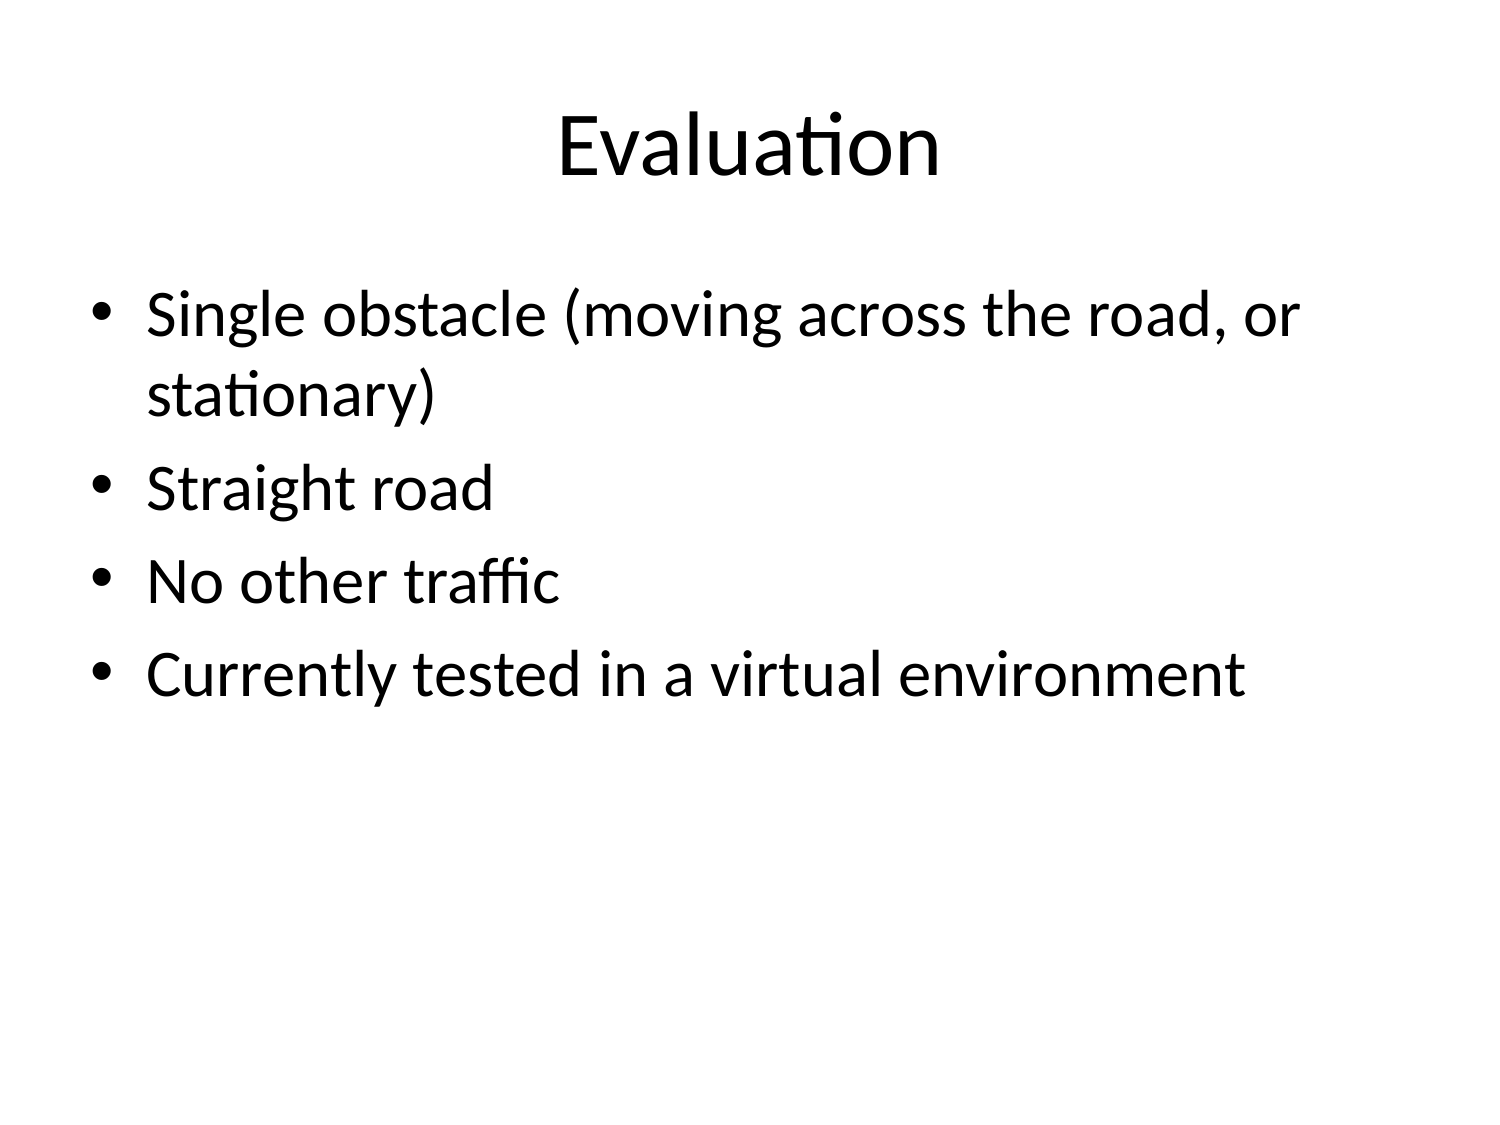

# Evaluation
Single obstacle (moving across the road, or stationary)
Straight road
No other traffic
Currently tested in a virtual environment